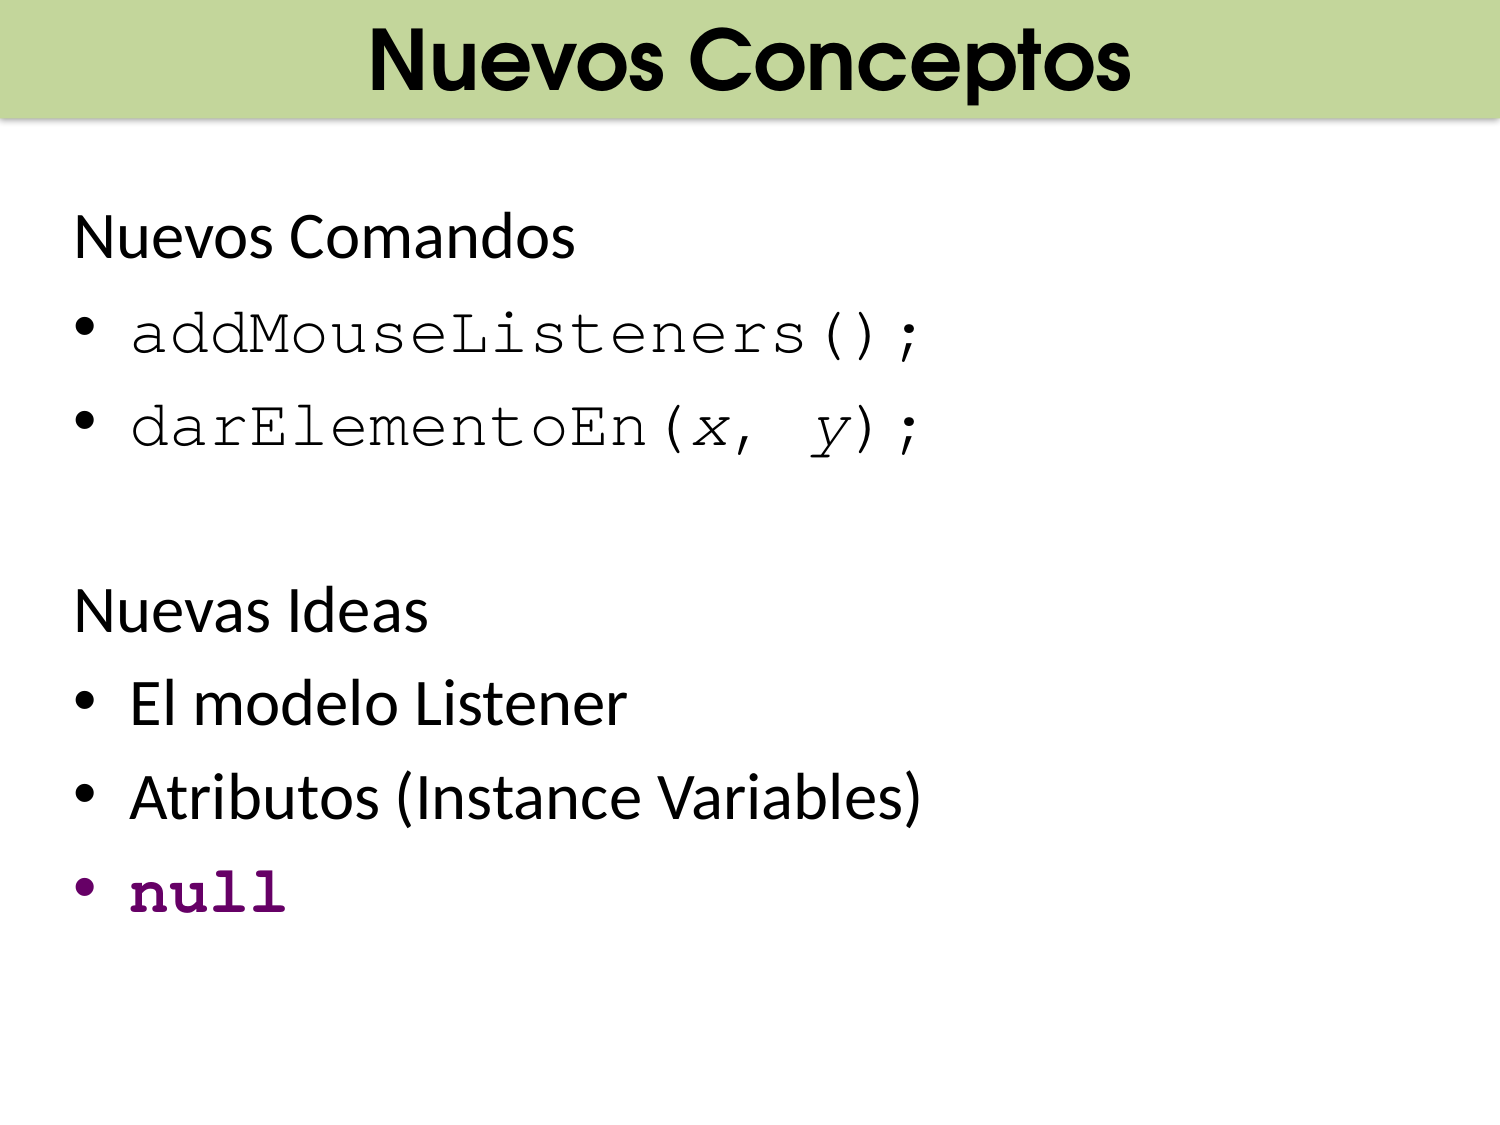

Nuevos Conceptos
Nuevos Comandos
addMouseListeners();
darElementoEn(x, y);

Nuevas Ideas
El modelo Listener
Atributos (Instance Variables)
null